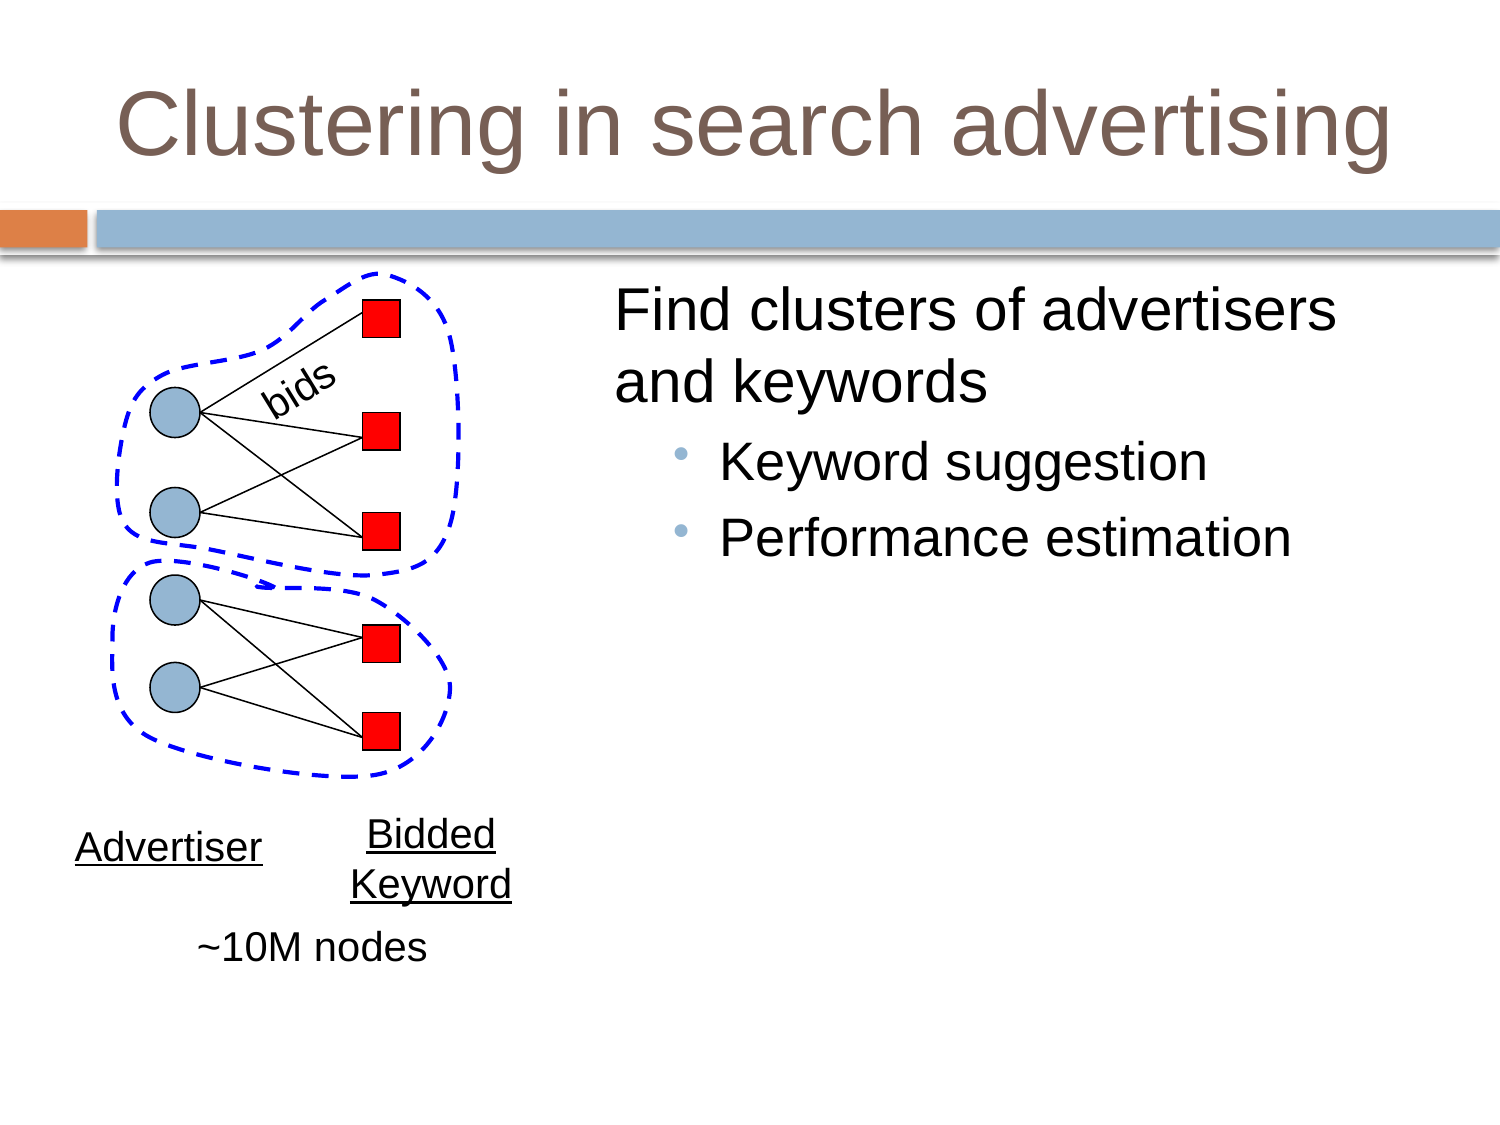

# Clustering in search advertising
Find clusters of advertisers and keywords
Keyword suggestion
Performance estimation

bids

Bidded Keyword
Advertiser
~10M nodes